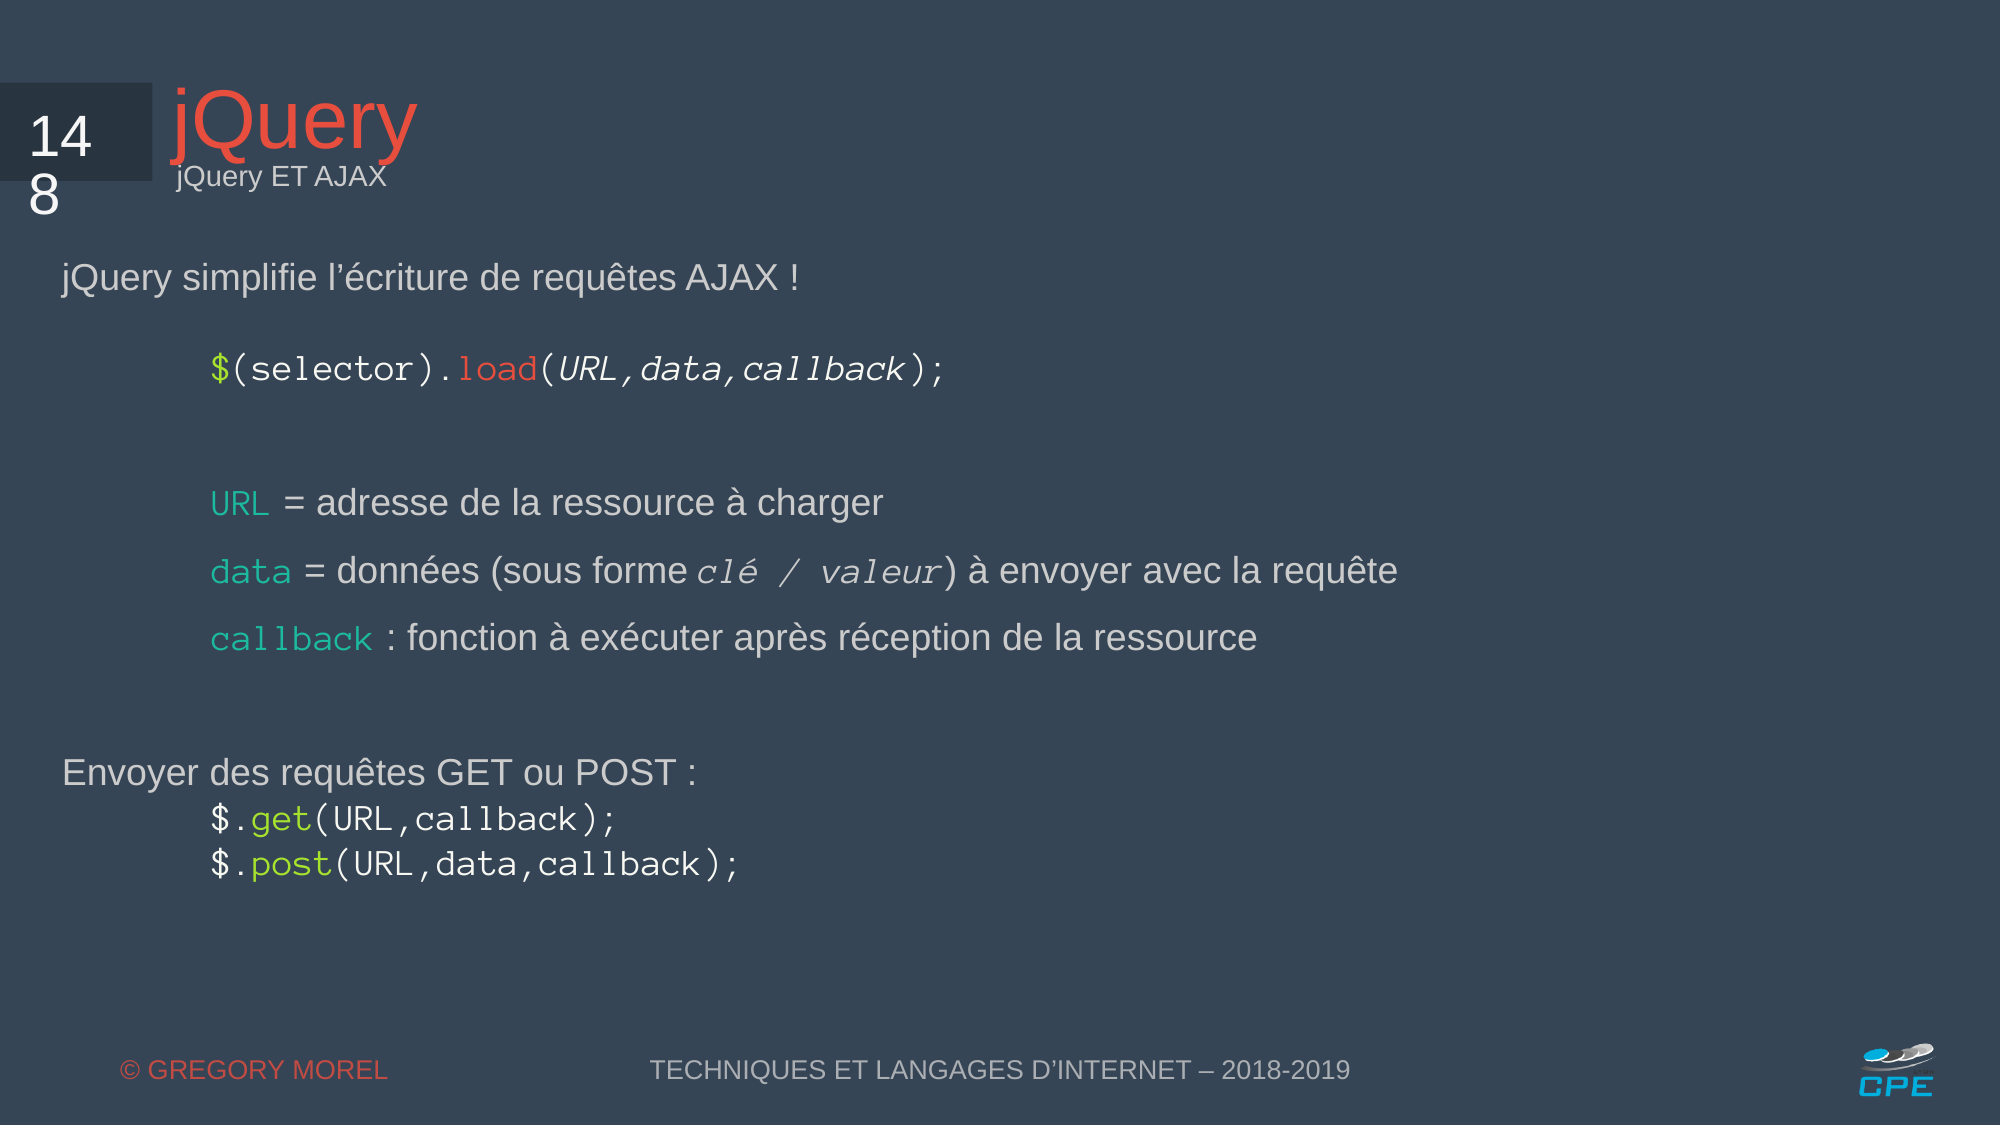

# jQuery
148
jQuery ET AJAX
jQuery simplifie l’écriture de requêtes AJAX !

	$(selector).load(URL,data,callback);

	URL = adresse de la ressource à charger
	data = données (sous forme clé / valeur) à envoyer avec la requête
	callback : fonction à exécuter après réception de la ressource

Envoyer des requêtes GET ou POST :
	$.get(URL,callback);
	$.post(URL,data,callback);